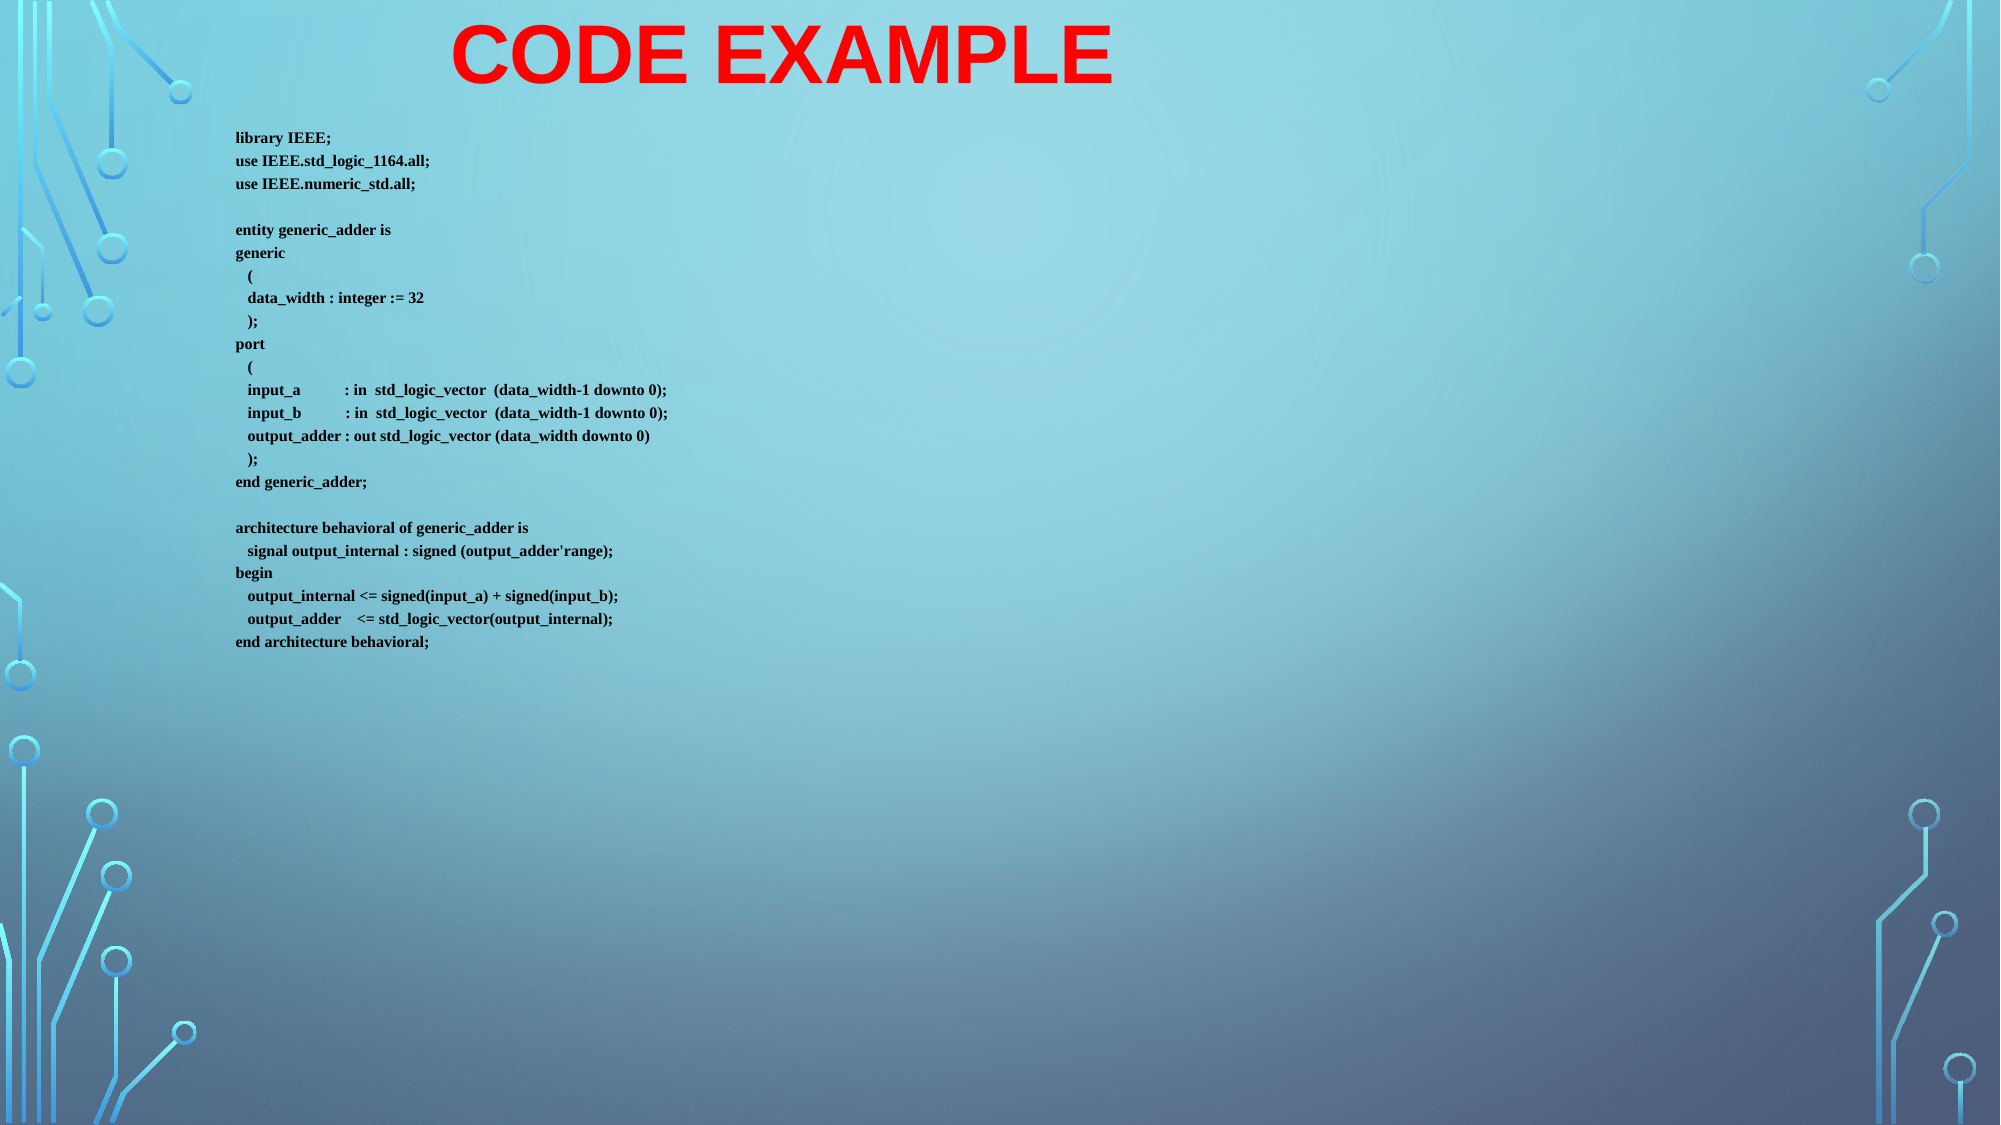

CODE EXAMPLE

library IEEE;
use IEEE.std_logic_1164.all;
use IEEE.numeric_std.all;

entity generic_adder is
generic
   (
   data_width : integer := 32
   );
port
   (
   input_a           : in  std_logic_vector  (data_width-1 downto 0);
   input_b           : in  std_logic_vector  (data_width-1 downto 0);
   output_adder : out std_logic_vector (data_width downto 0)
   );
end generic_adder;

architecture behavioral of generic_adder is
   signal output_internal : signed (output_adder'range);
begin
   output_internal <= signed(input_a) + signed(input_b);
   output_adder    <= std_logic_vector(output_internal);
end architecture behavioral;